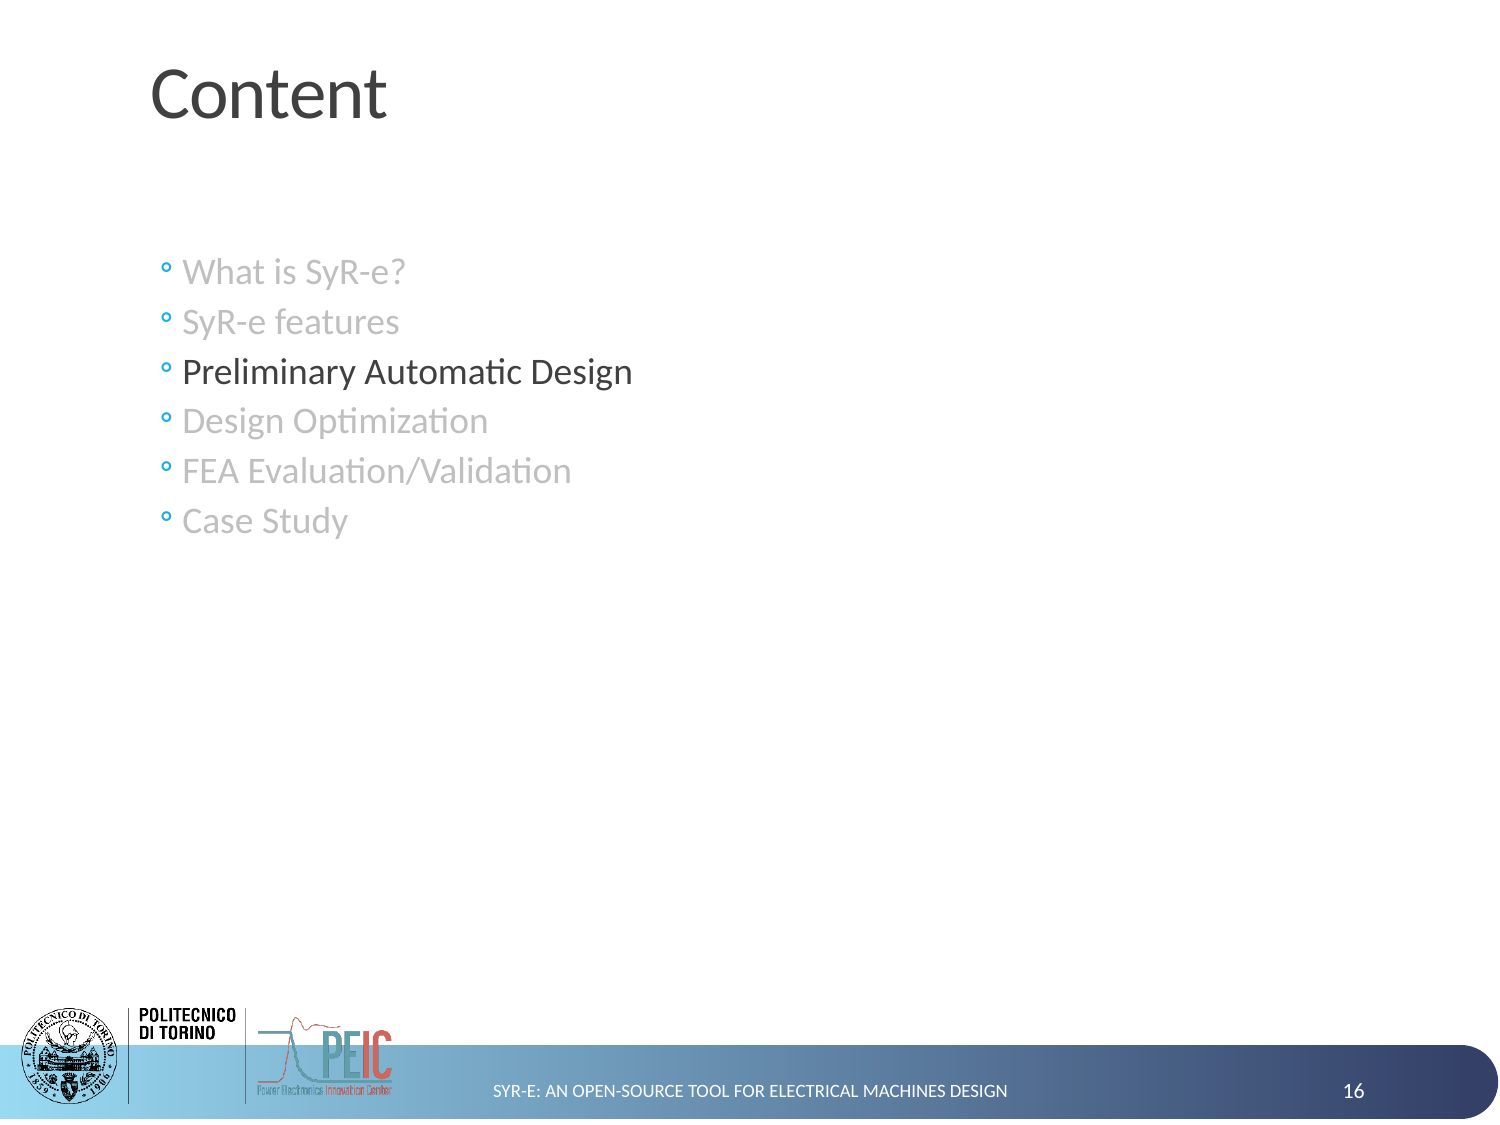

# Content
What is SyR-e?
SyR-e features
Preliminary Automatic Design
Design Optimization
FEA Evaluation/Validation
Case Study

SyR-e: an Open-Source tool for Electrical Machines Design
16